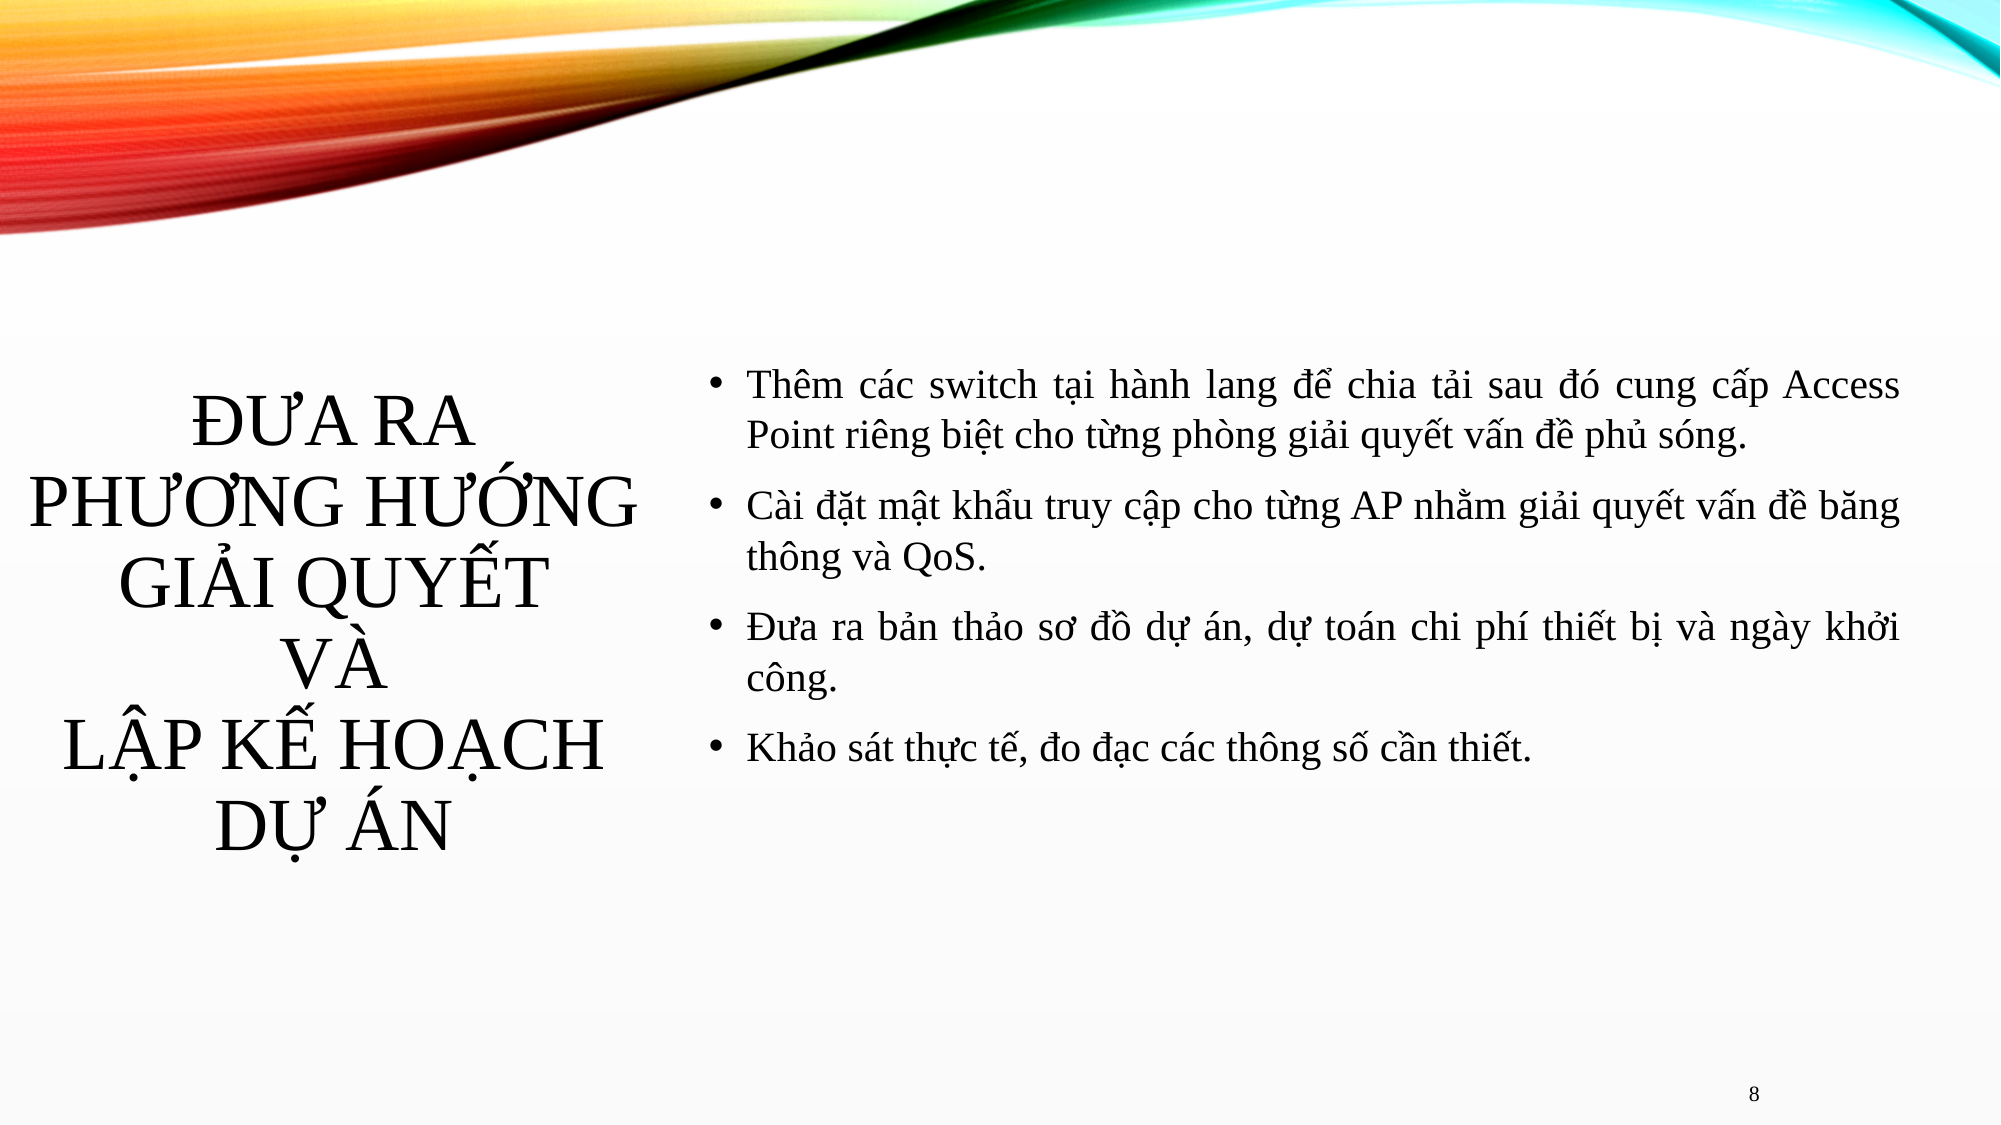

# Đưa ra phương hướng giải quyết và lập kế hoạch dự án
Thêm các switch tại hành lang để chia tải sau đó cung cấp Access Point riêng biệt cho từng phòng giải quyết vấn đề phủ sóng.
Cài đặt mật khẩu truy cập cho từng AP nhằm giải quyết vấn đề băng thông và QoS.
Đưa ra bản thảo sơ đồ dự án, dự toán chi phí thiết bị và ngày khởi công.
Khảo sát thực tế, đo đạc các thông số cần thiết.

8